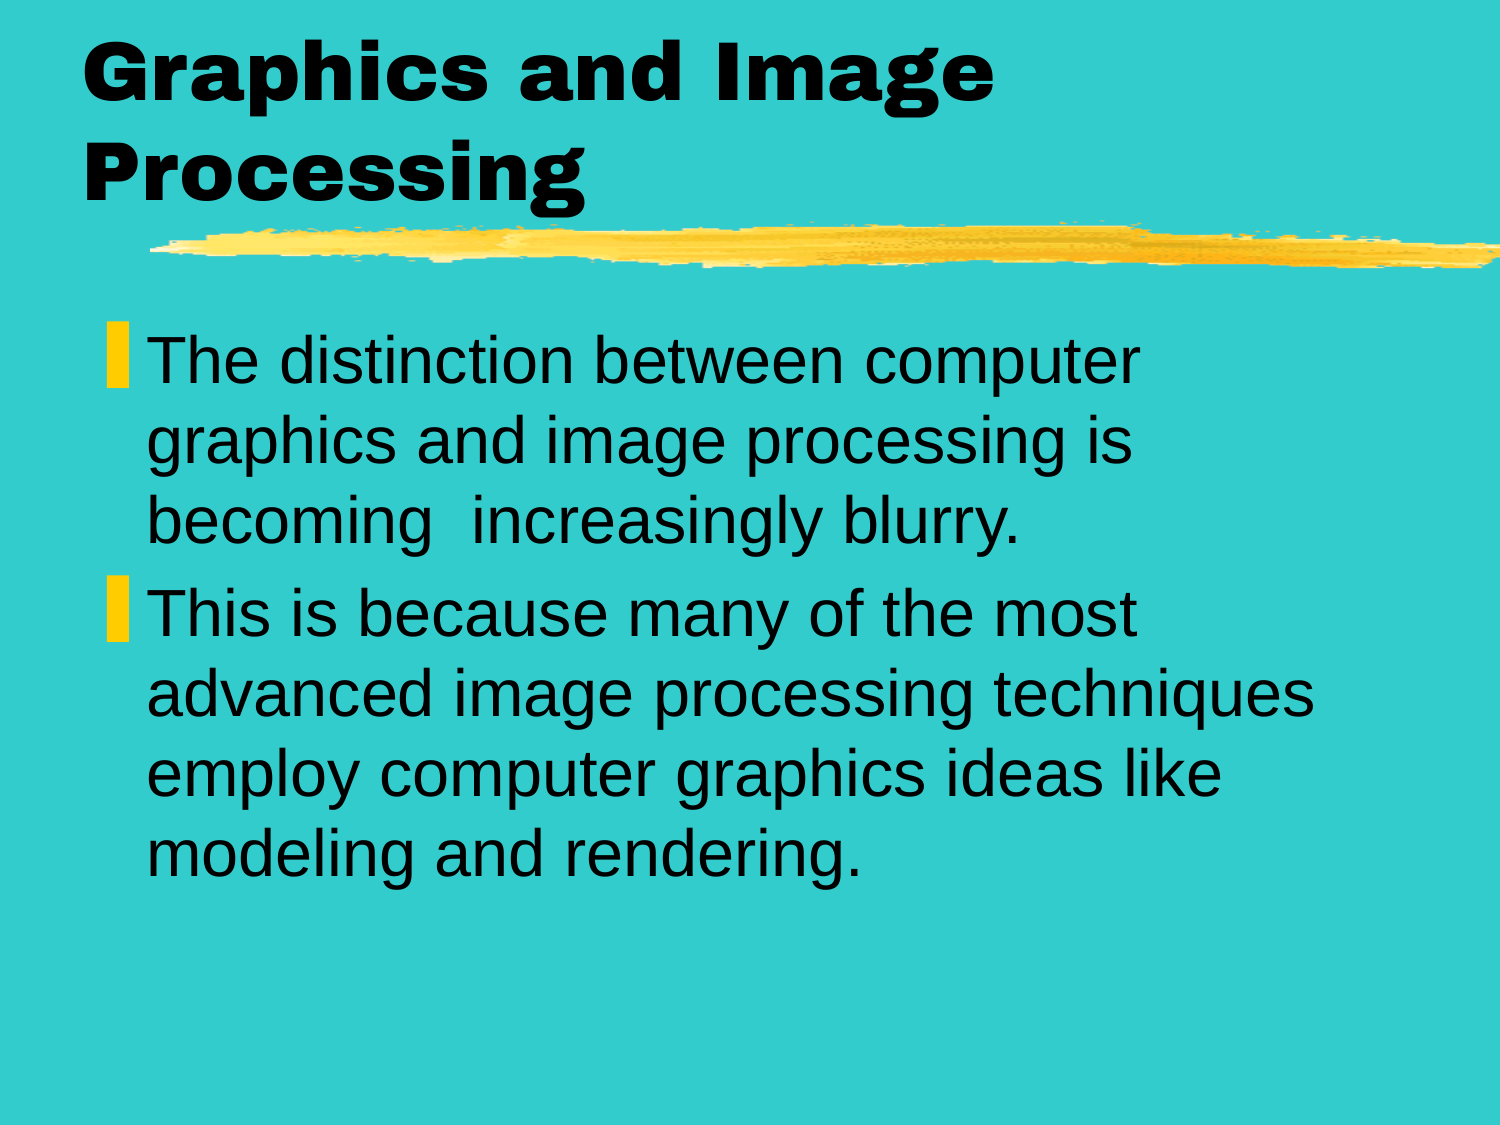

# Graphics and Image Processing
The distinction between computer graphics and image processing is becoming  increasingly blurry.
This is because many of the most advanced image processing techniques employ computer graphics ideas like modeling and rendering.